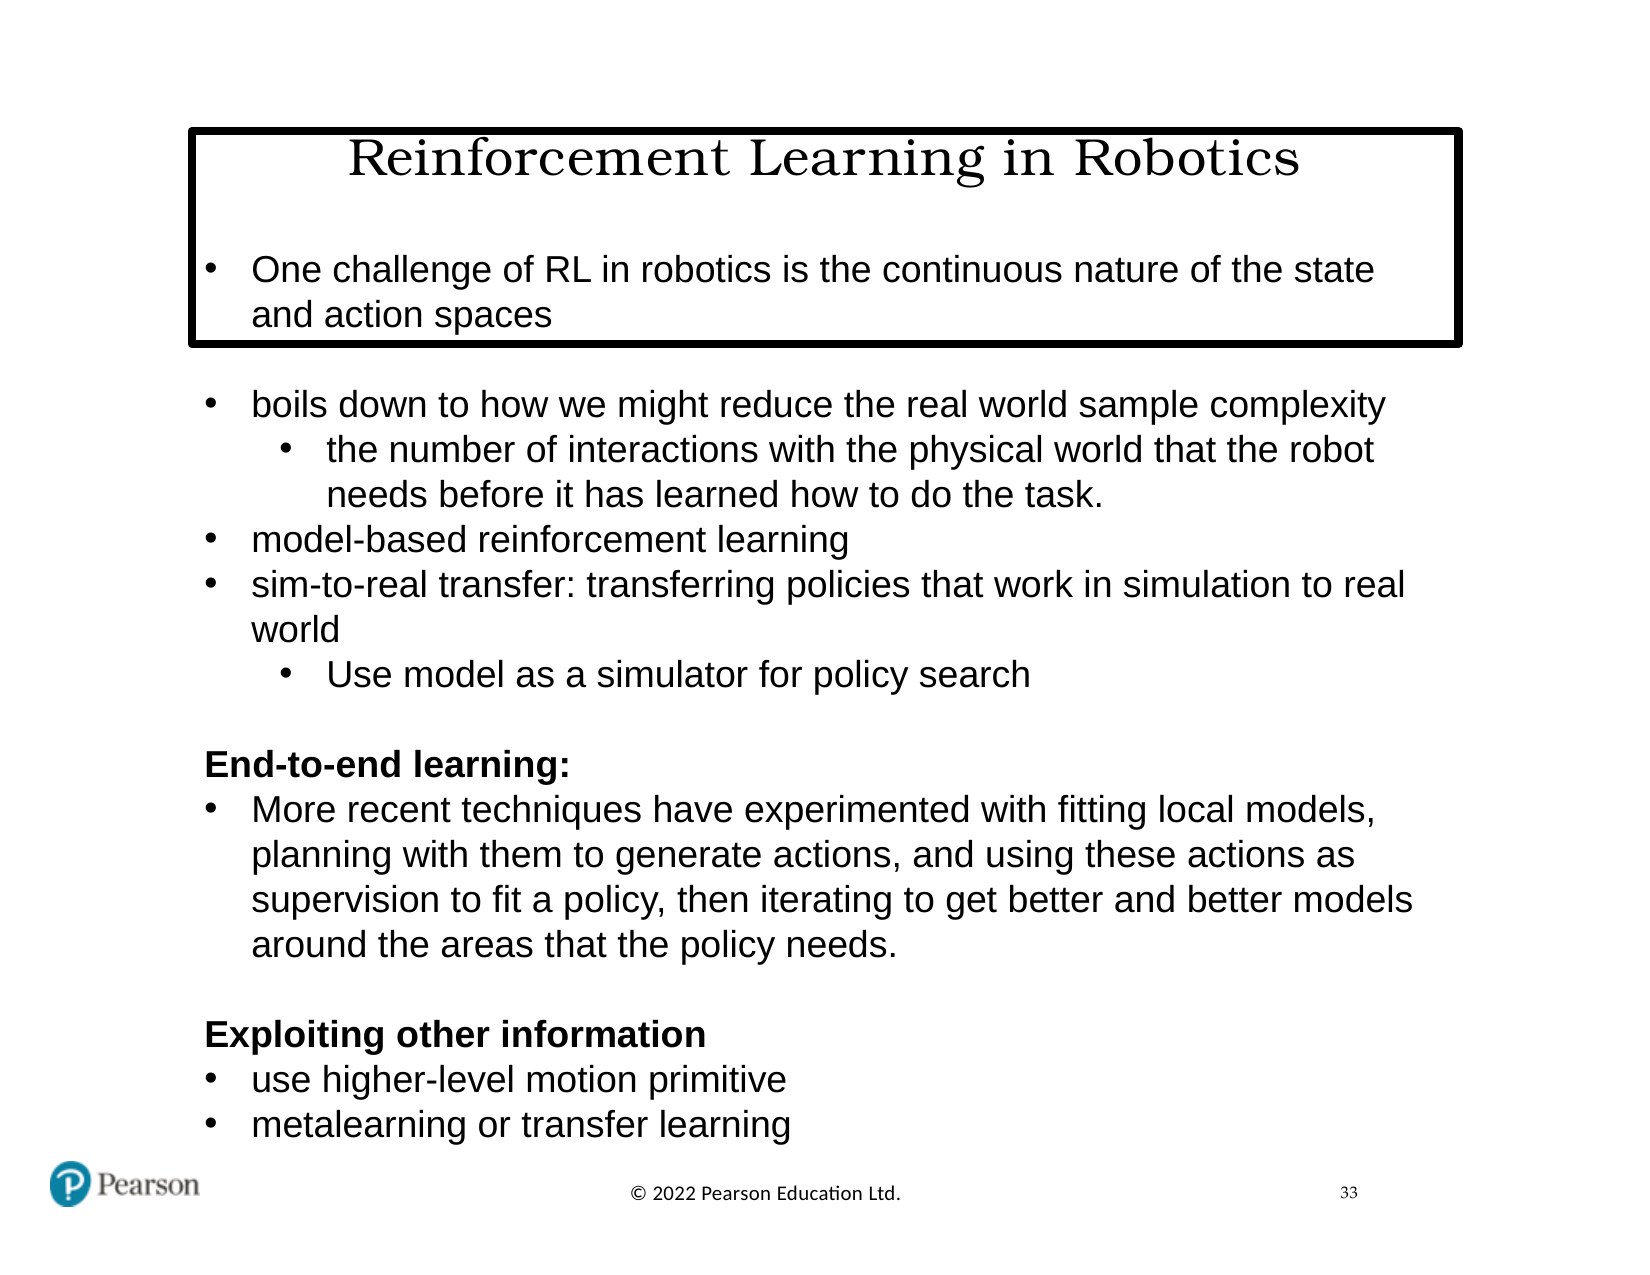

# Reinforcement Learning in Robotics
One challenge of RL in robotics is the continuous nature of the state and action spaces

boils down to how we might reduce the real world sample complexity
the number of interactions with the physical world that the robot needs before it has learned how to do the task.
model-based reinforcement learning
sim-to-real transfer: transferring policies that work in simulation to real world
Use model as a simulator for policy search

End-to-end learning:
More recent techniques have experimented with fitting local models, planning with them to generate actions, and using these actions as supervision to fit a policy, then iterating to get better and better models around the areas that the policy needs.

Exploiting other information
use higher-level motion primitive
metalearning or transfer learning
33